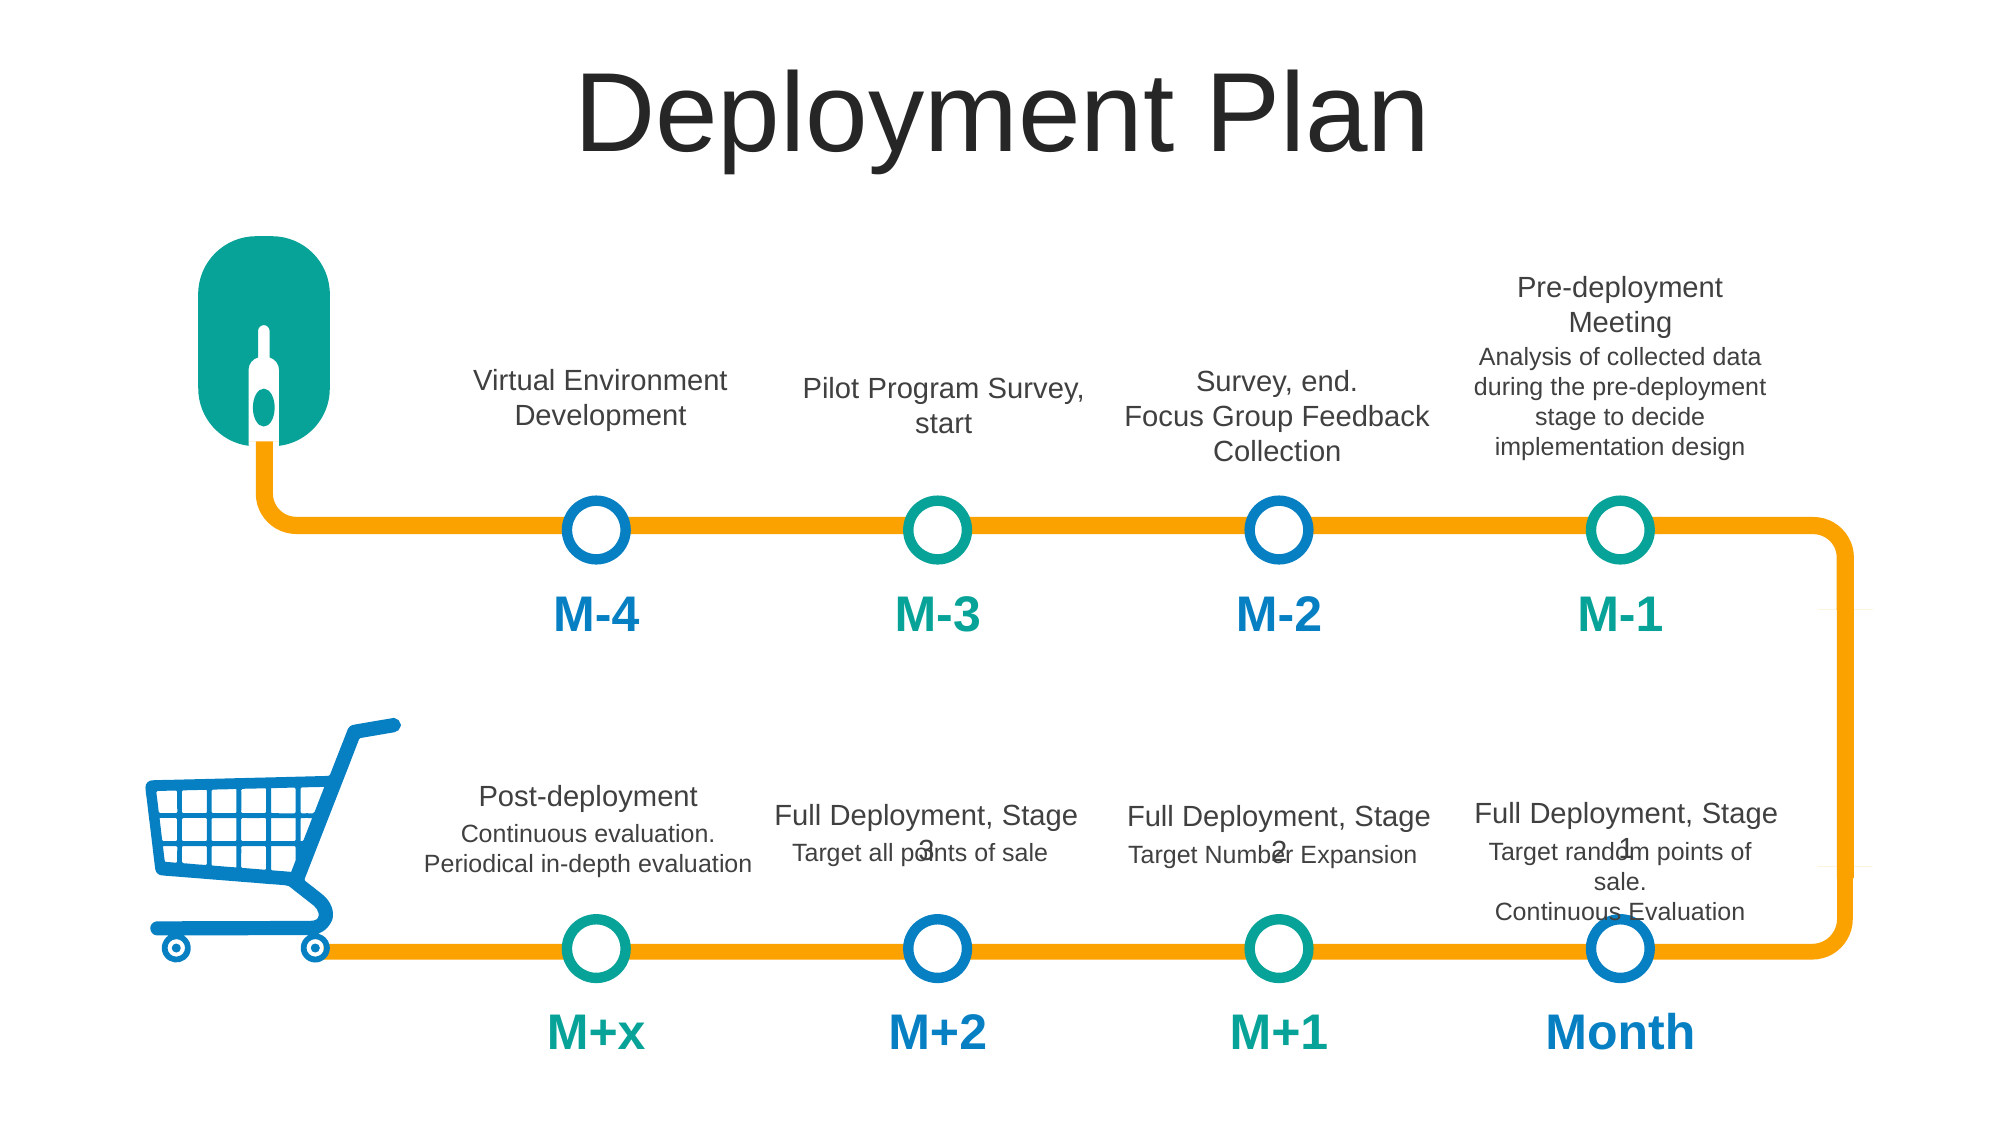

Deployment Plan

Pre-deployment Meeting
Analysis of collected data during the pre-deployment stage to decide implementation design
Virtual Environment Development
Survey, end.
Focus Group Feedback Collection
Pilot Program Survey, start

M-4
M-3
M-2
M-1

Post-deployment
Continuous evaluation.
Periodical in-depth evaluation
Full Deployment, Stage 1
Target random points of sale.
Continuous Evaluation
Full Deployment, Stage 3
Target all points of sale
Full Deployment, Stage 2
Target Number Expansion

M+x
M+2
M+1
Month